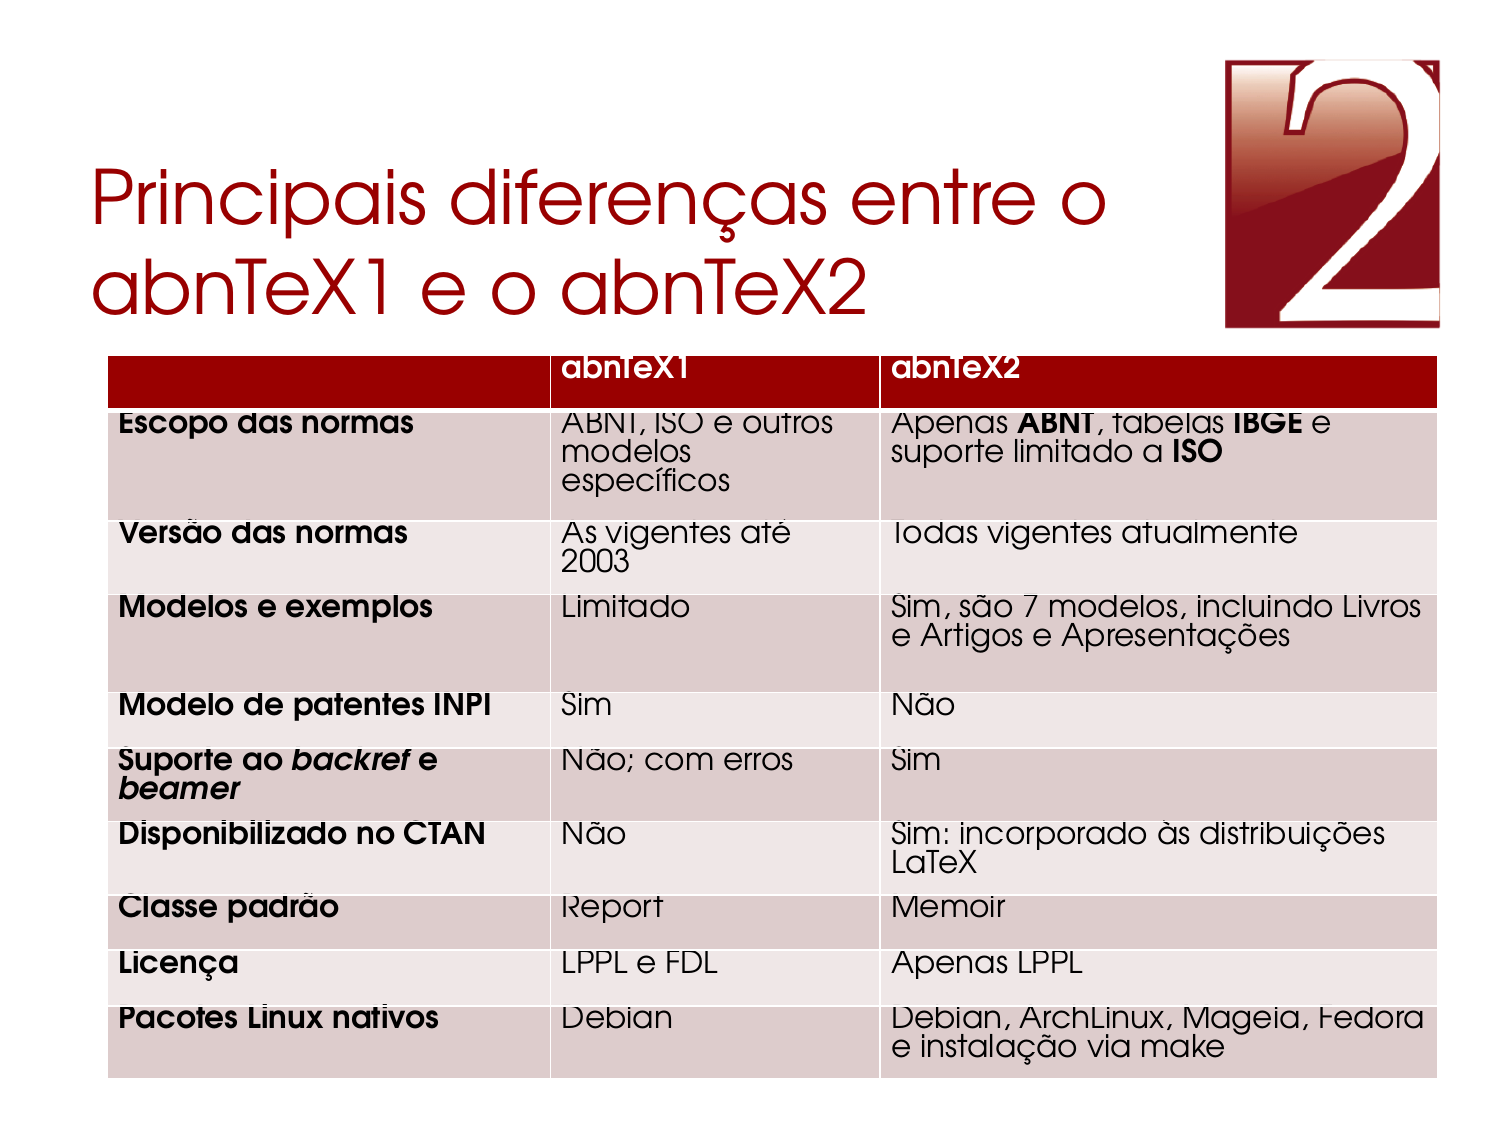

# Principais diferenças entre o abnTeX1 e o abnTeX2
|  | abnTeX1 | abnTeX2 |
| --- | --- | --- |
| Escopo das normas | ABNT, ISO e outros modelos específicos | Apenas ABNT, tabelas IBGE e suporte limitado a ISO |
| Versão das normas | As vigentes até 2003 | Todas vigentes atualmente |
| Modelos e exemplos | Limitado | Sim, são 7 modelos, incluindo Livros e Artigos e Apresentações |
| Modelo de patentes INPI | Sim | Não |
| Suporte ao backref e beamer | Não; com erros | Sim |
| Disponibilizado no CTAN | Não | Sim: incorporado às distribuições LaTeX |
| Classe padrão | Report | Memoir |
| Licença | LPPL e FDL | Apenas LPPL |
| Pacotes Linux nativos | Debian | Debian, ArchLinux, Mageia, Fedora e instalação via make |